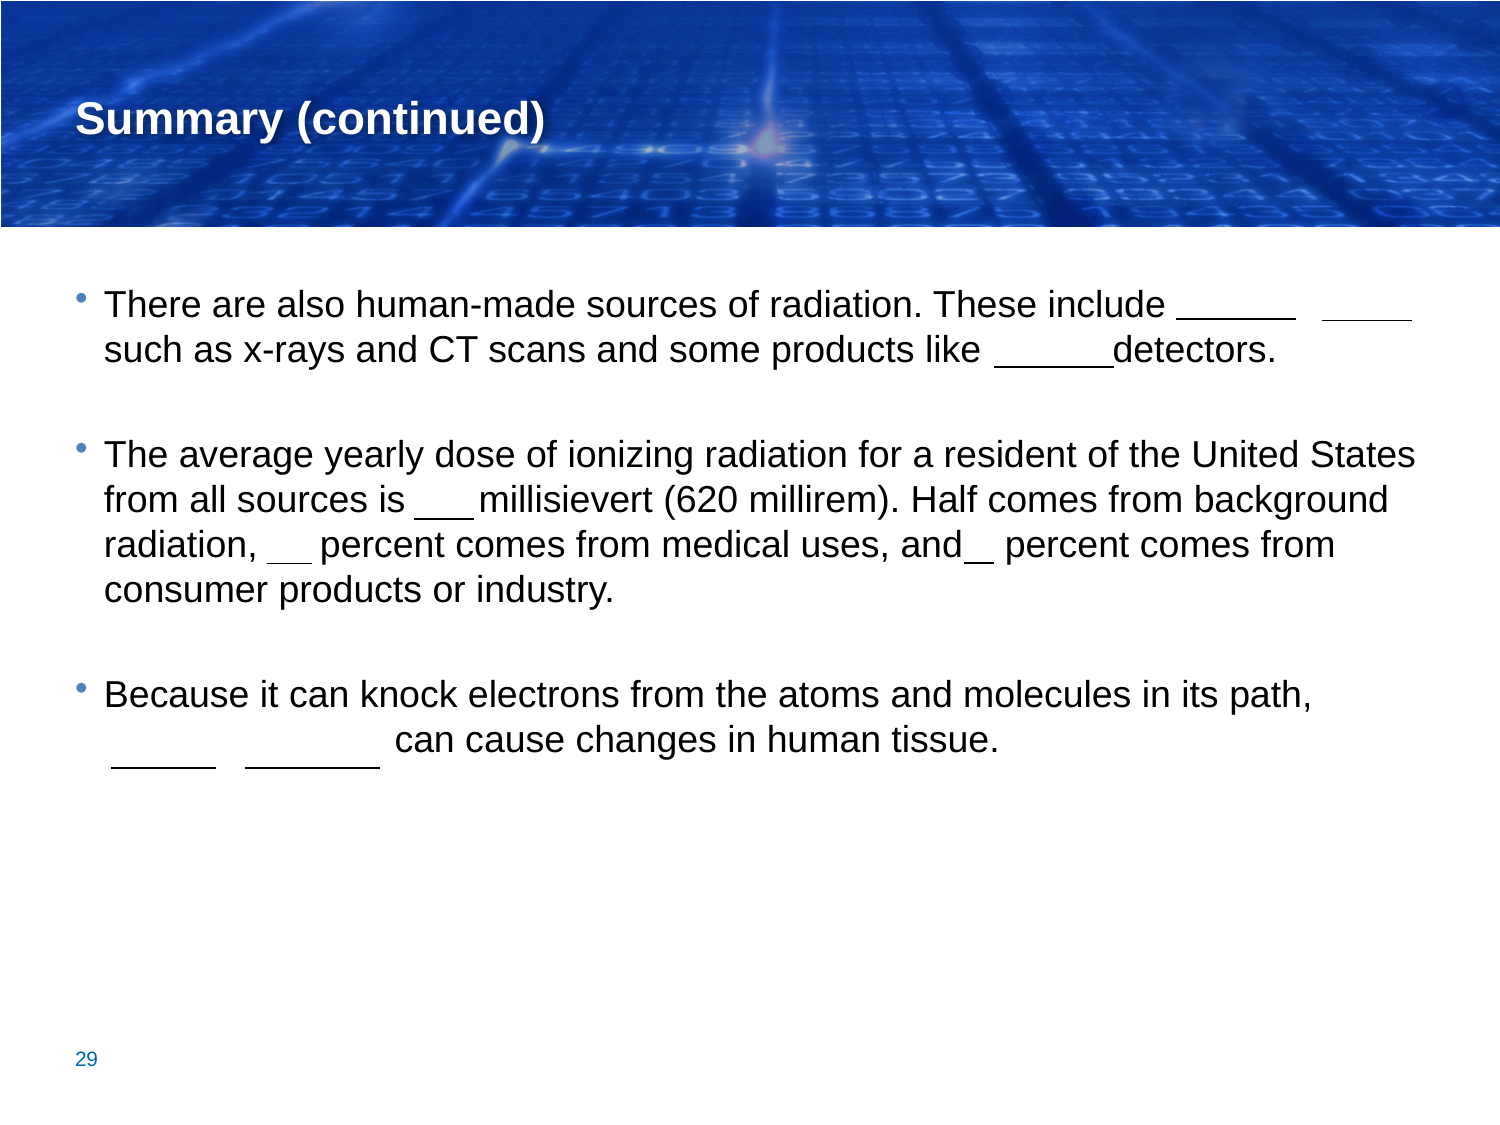

# Summary (continued)
There are also human-made sources of radiation. These include medical uses such as x-rays and CT scans and some products like smoke detectors.

The average yearly dose of ionizing radiation for a resident of the United States from all sources is 6.2 millisievert (620 millirem). Half comes from background radiation, 48 percent comes from medical uses, and 2 percent comes from consumer products or industry.

Because it can knock electrons from the atoms and molecules in its path, ionizing radiation can cause changes in human tissue.

29